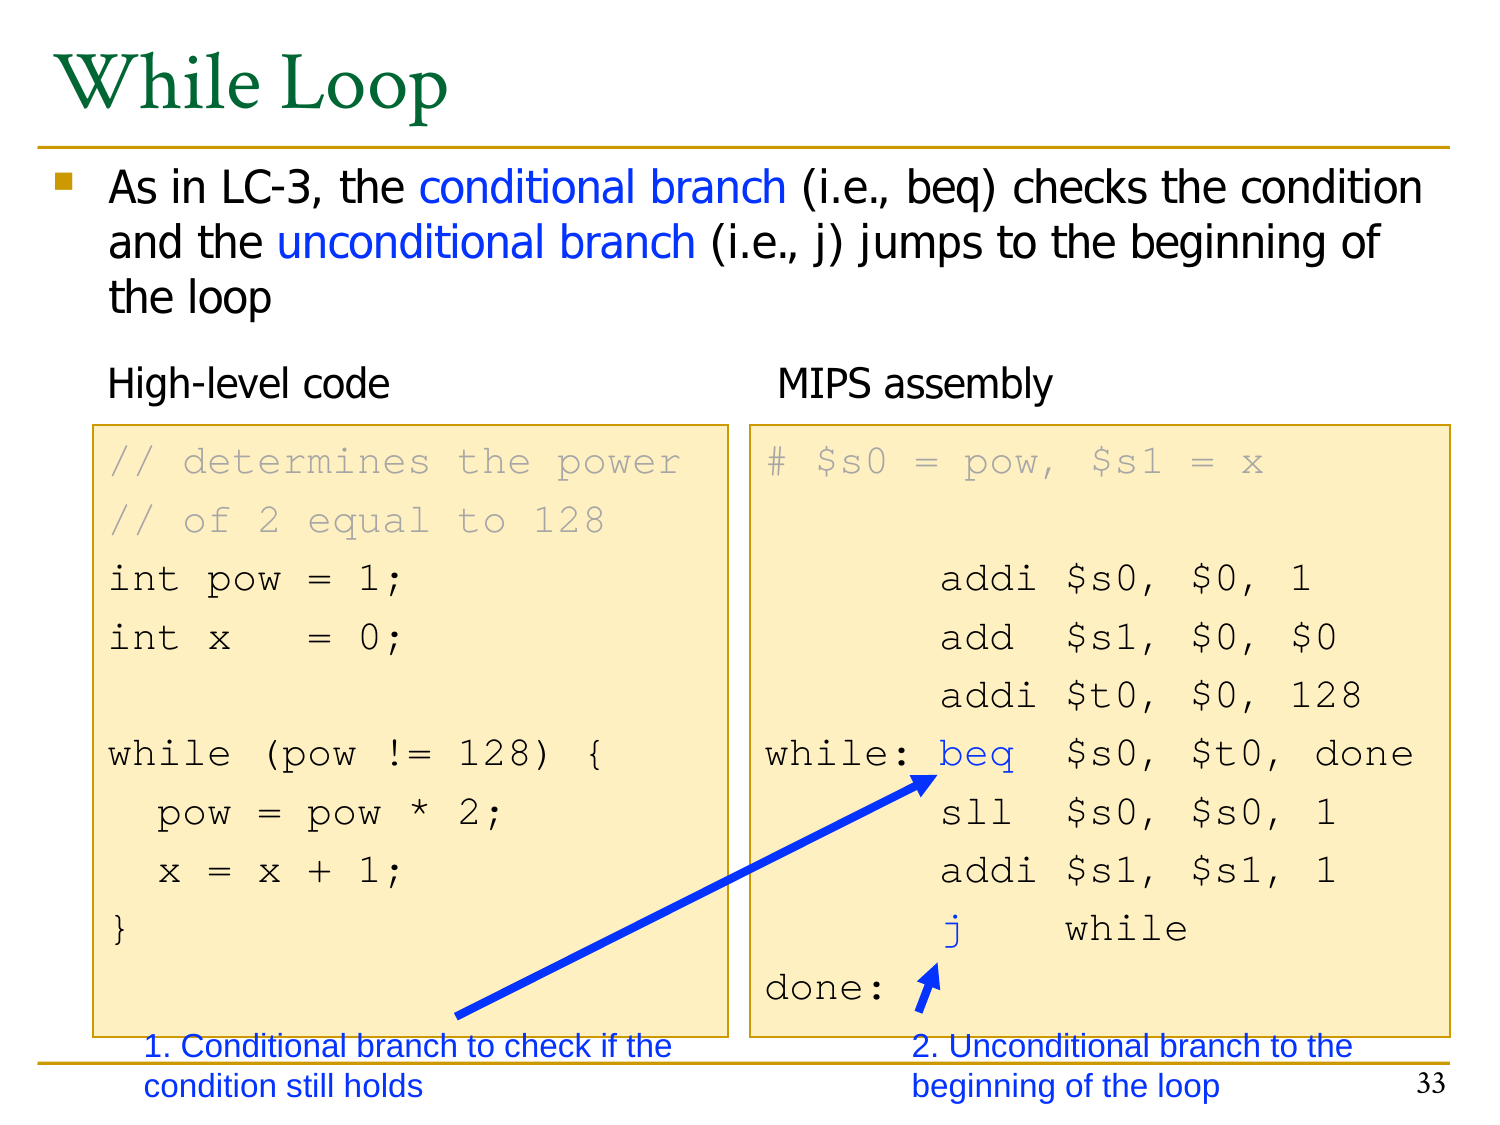

# While Loop
As in LC-3, the conditional branch (i.e., beq) checks the condition and the unconditional branch (i.e., j) jumps to the beginning of the loop
High-level code
MIPS assembly
// determines the power
// of 2 equal to 128
int pow = 1;
int x   = 0;

while (pow != 128) {
  pow = pow * 2;
  x = x + 1;
}
# $s0 = pow, $s1 = x

       addi $s0, $0, 1
       add  $s1, $0, $0
       addi $t0, $0, 128
while: beq  $s0, $t0, done
       sll  $s0, $s0, 1
       addi $s1, $s1, 1
       j    while
done:
1. Conditional branch to check if the condition still holds
2. Unconditional branch to the beginning of the loop
33